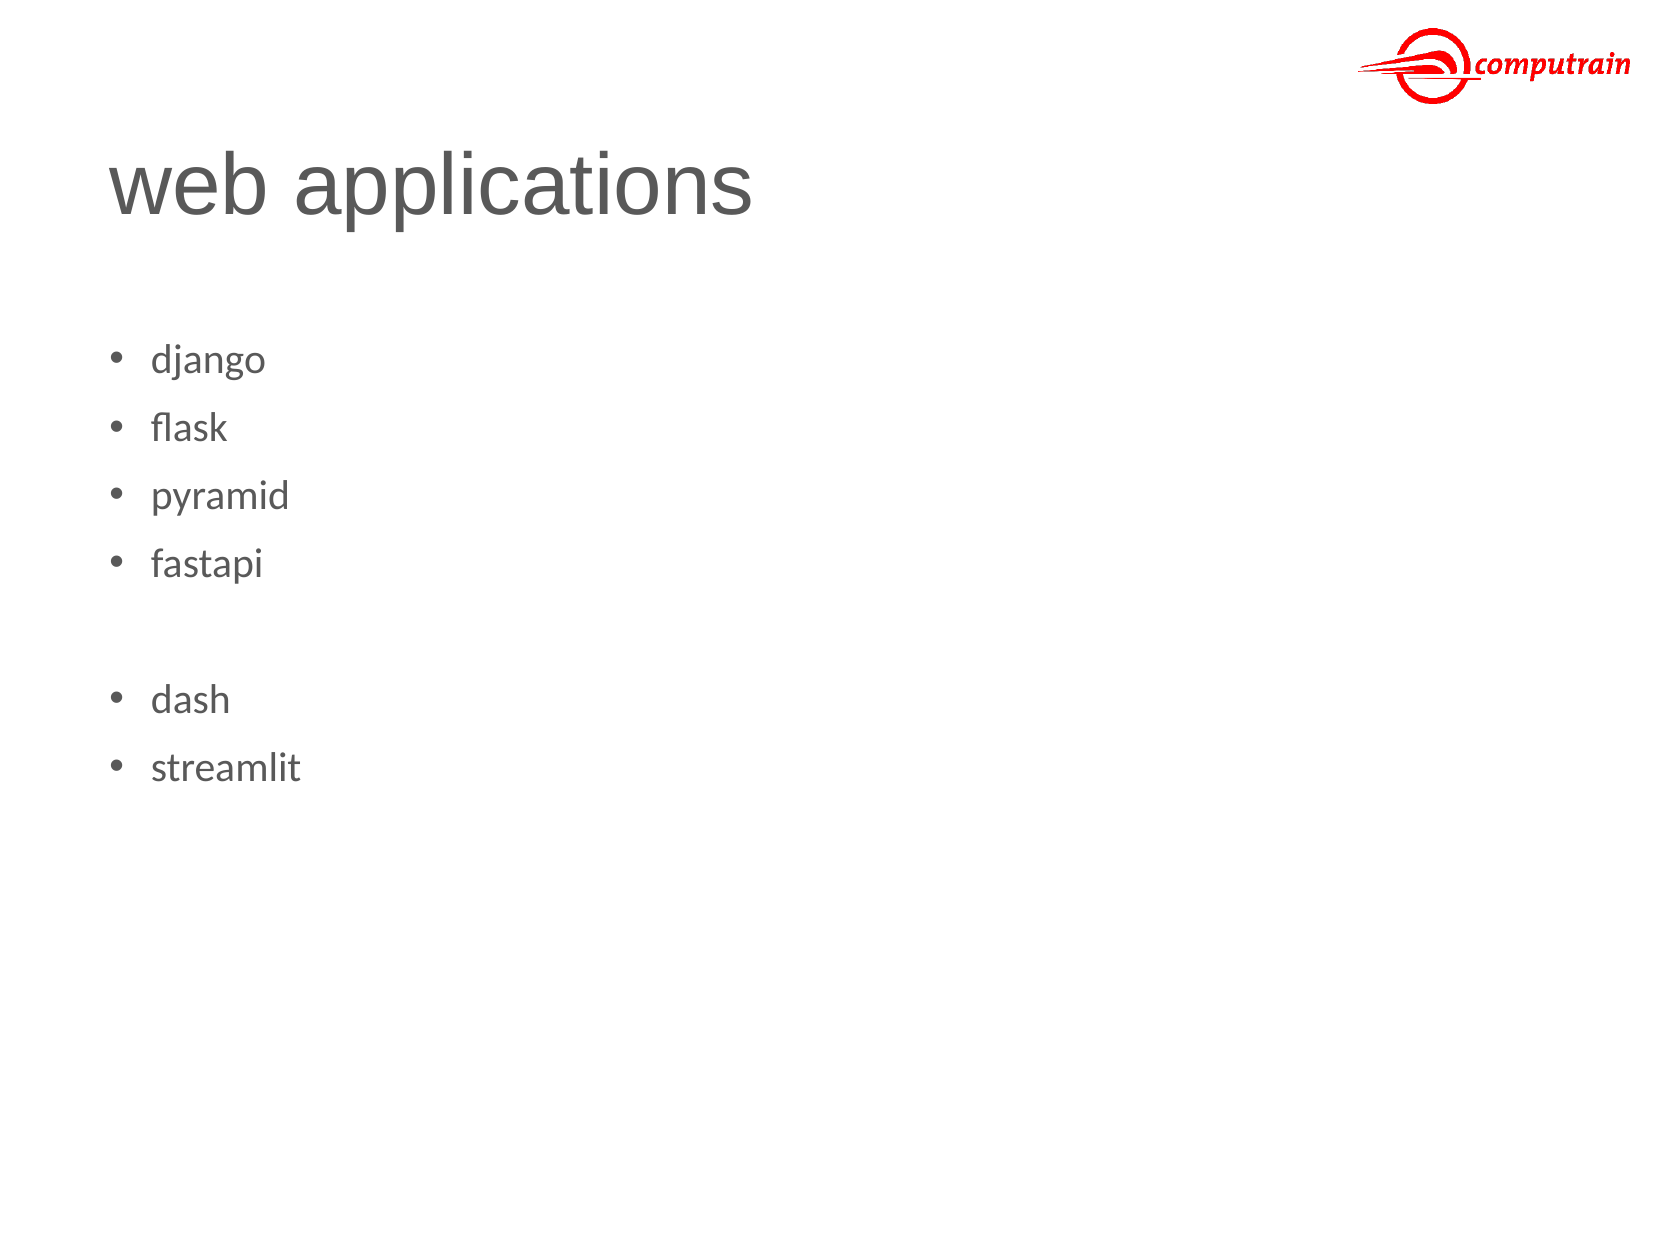

# web applications
django
flask
pyramid
fastapi

dash
streamlit